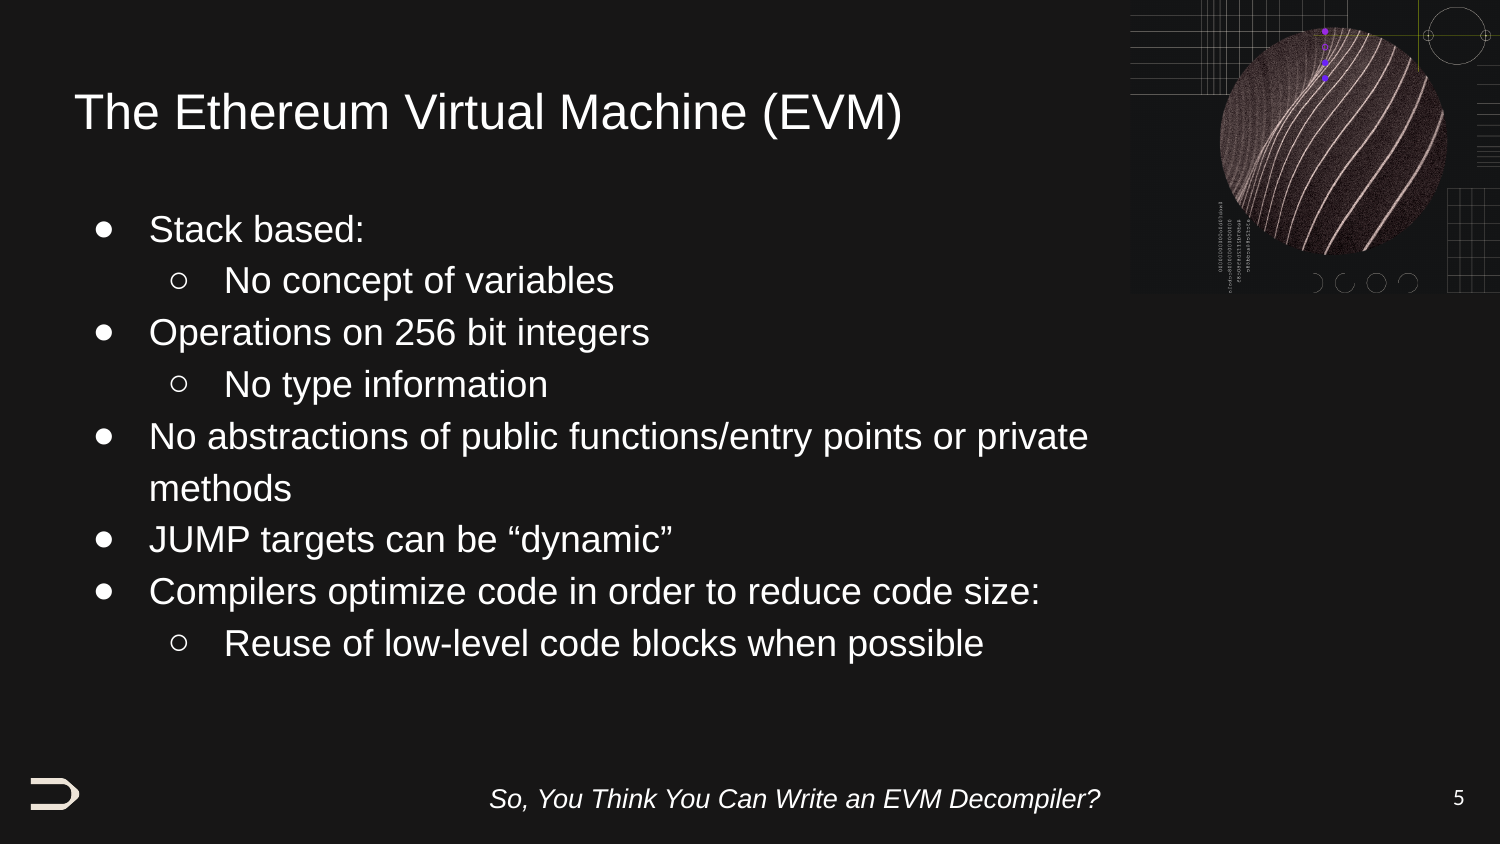

# The Ethereum Virtual Machine (EVM)
Stack based:
No concept of variables
Operations on 256 bit integers
No type information
No abstractions of public functions/entry points or private methods
JUMP targets can be “dynamic”
Compilers optimize code in order to reduce code size:
Reuse of low-level code blocks when possible

5